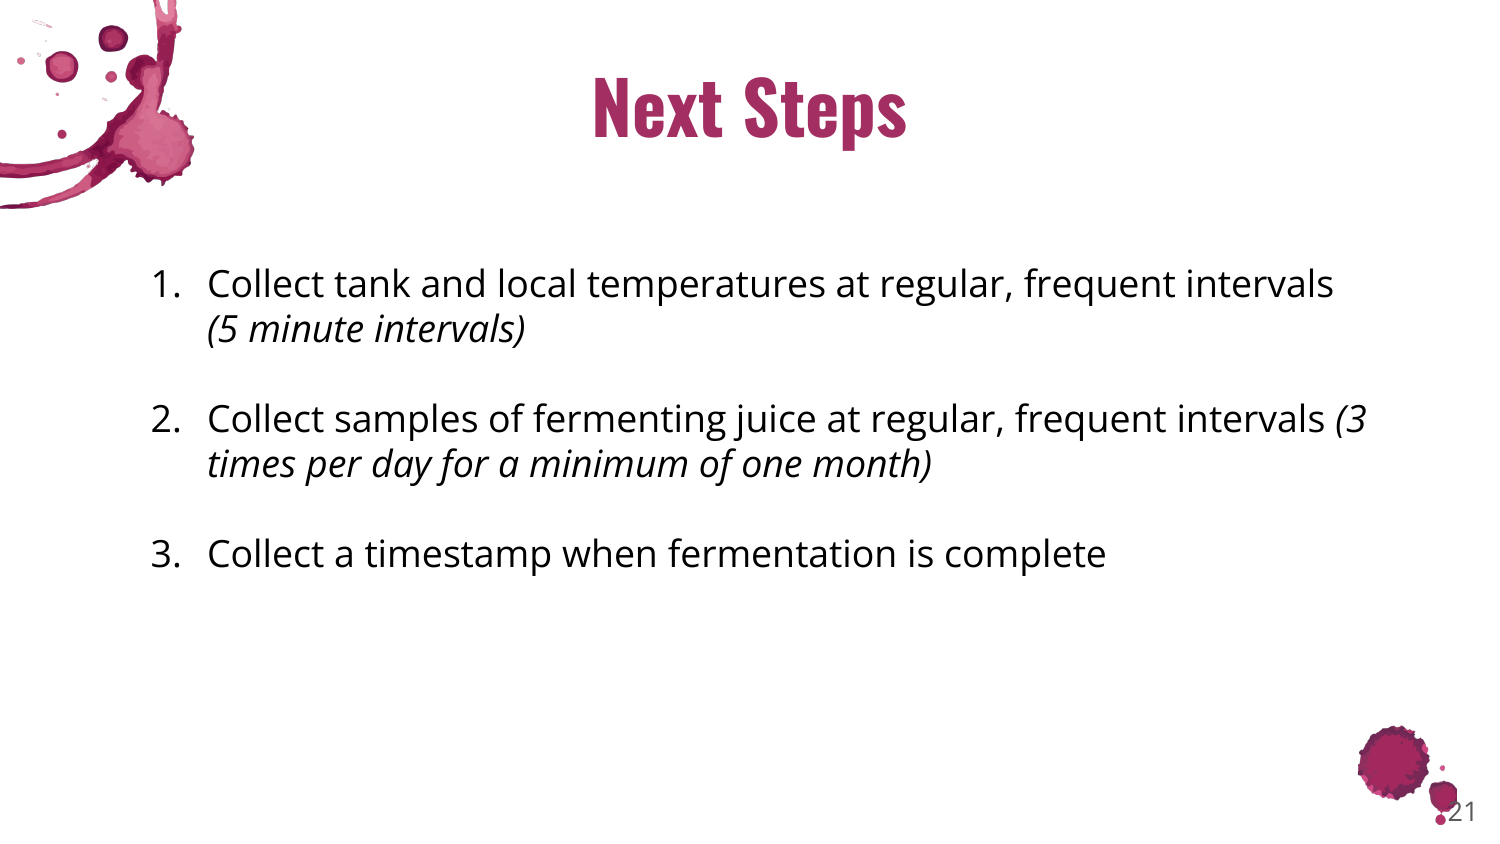

# Next Steps

Collect tank and local temperatures at regular, frequent intervals (5 minute intervals)
Collect samples of fermenting juice at regular, frequent intervals (3 times per day for a minimum of one month)
Collect a timestamp when fermentation is complete
21